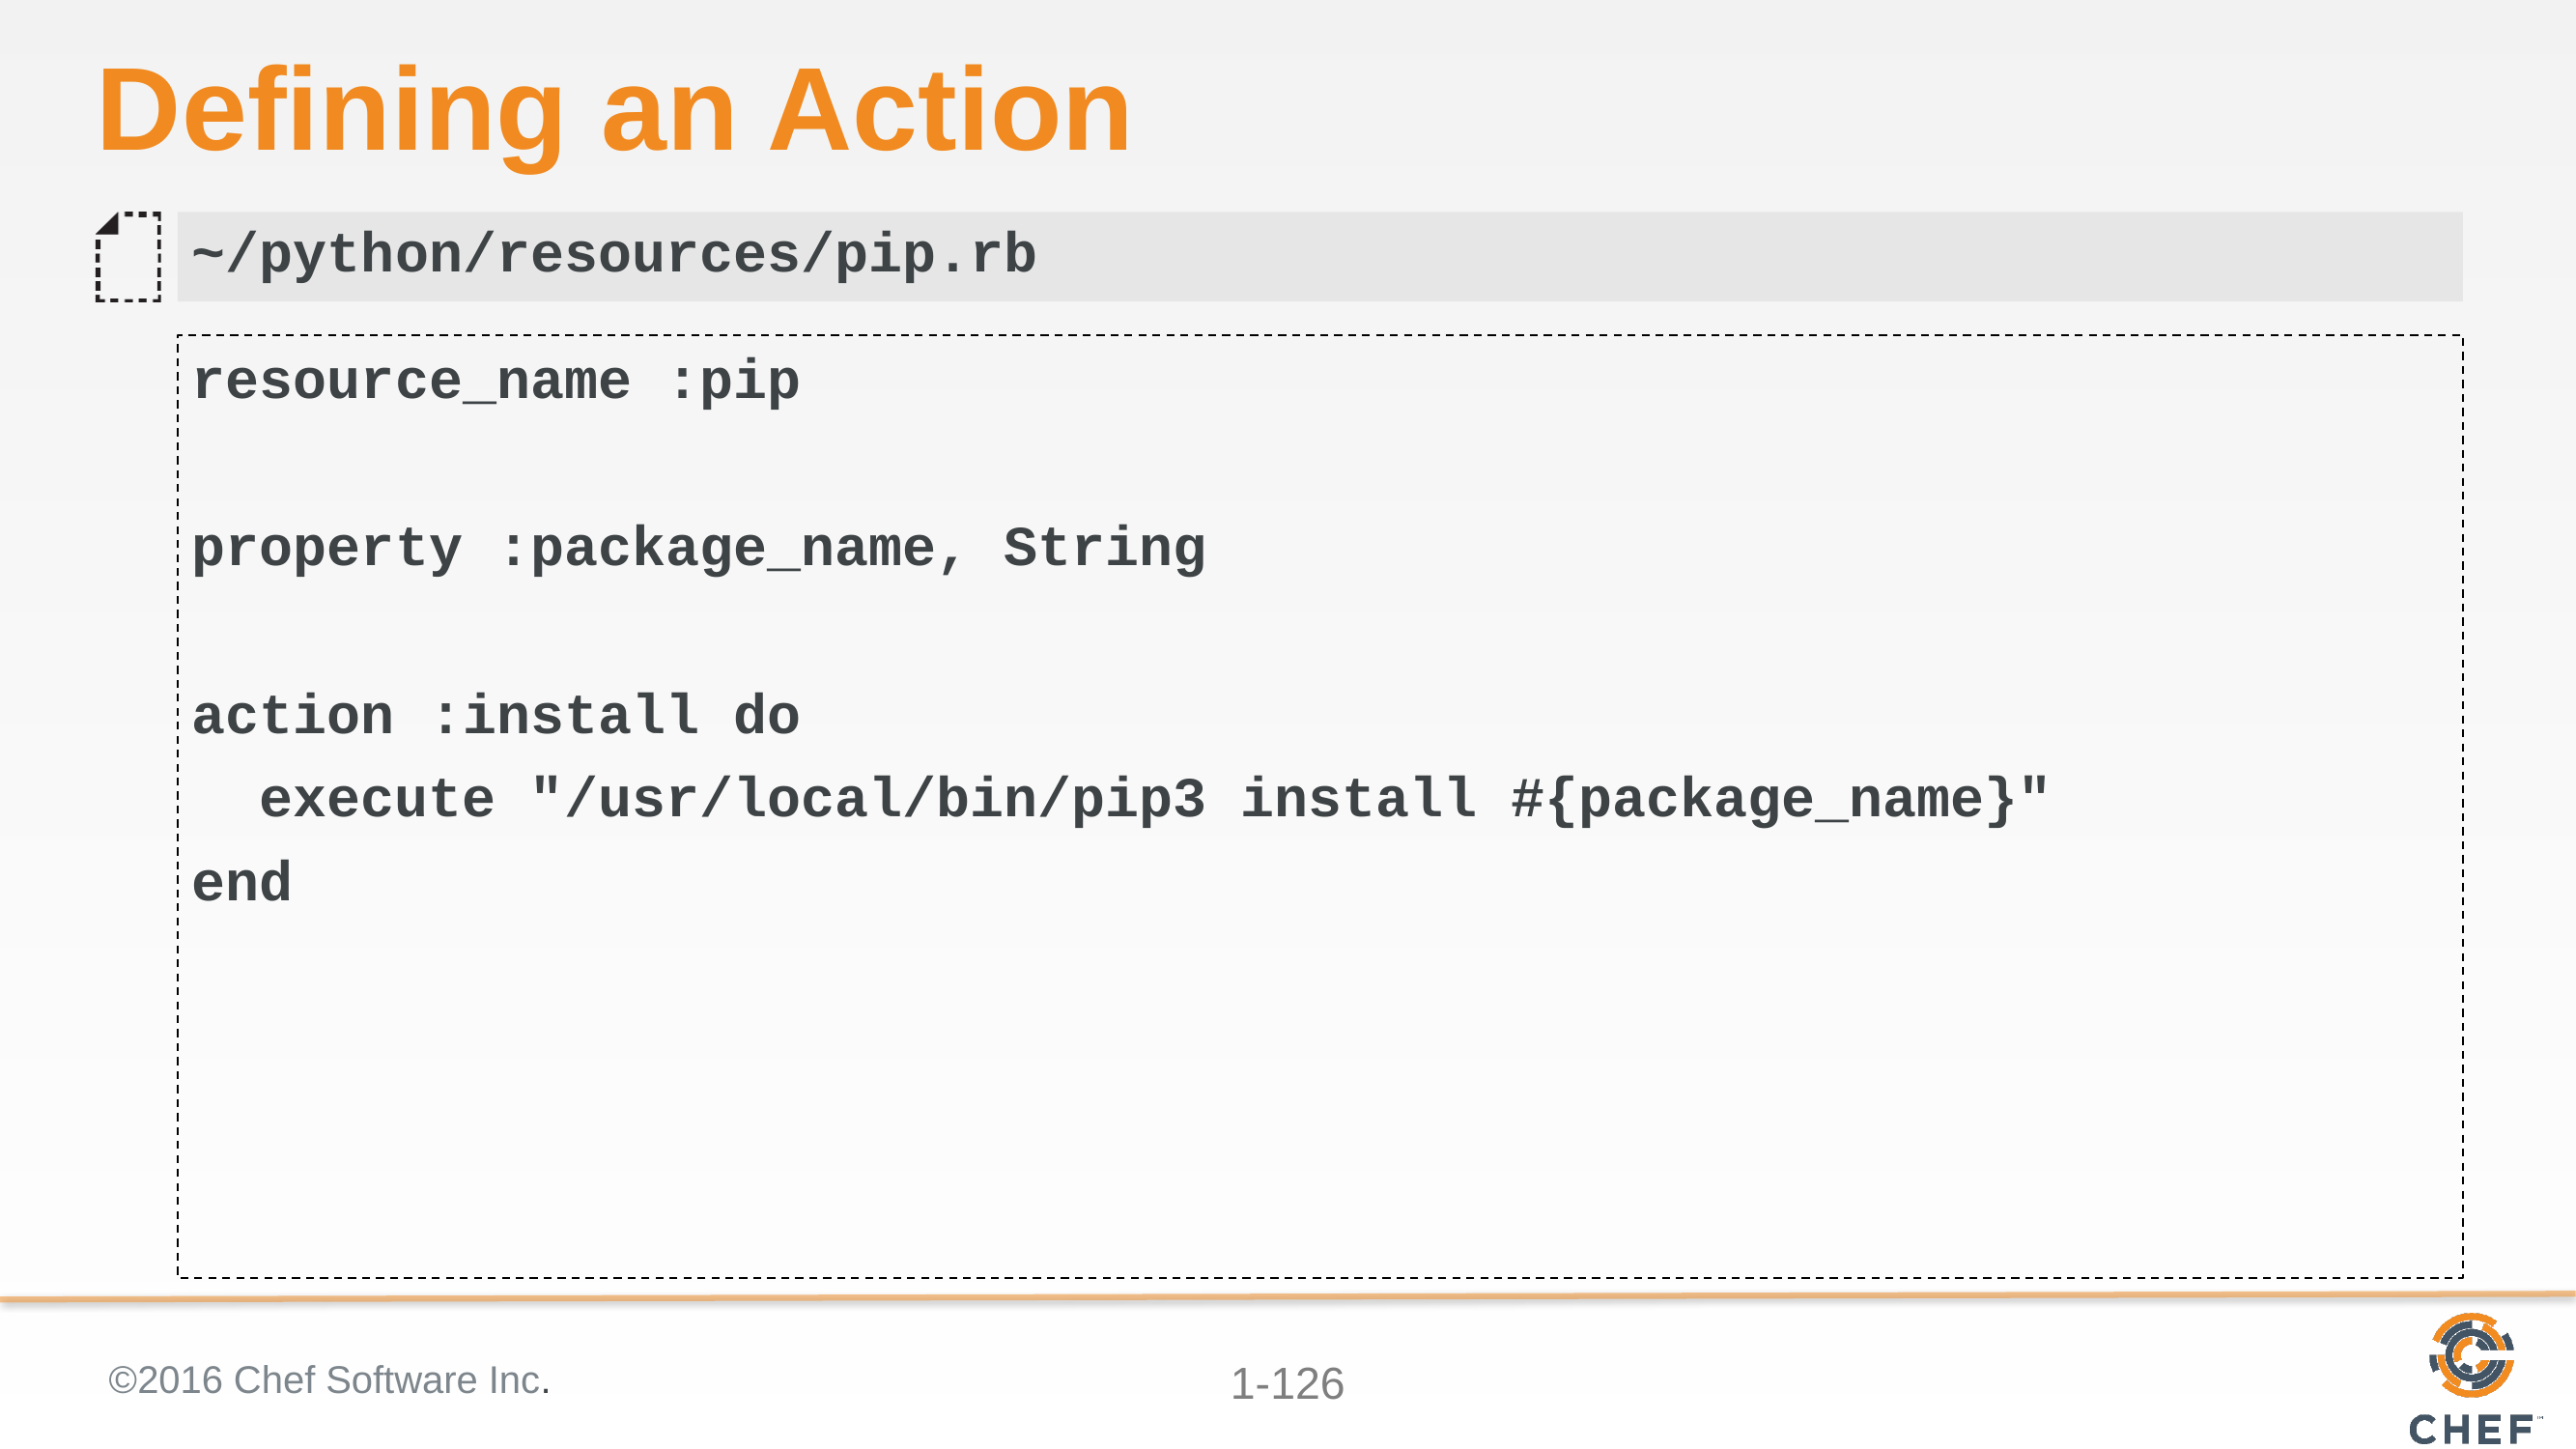

# Defining an Action
~/python/resources/pip.rb
resource_name :pip

property :package_name, String

action :install do
  execute "/usr/local/bin/pip3 install #{package_name}"
end